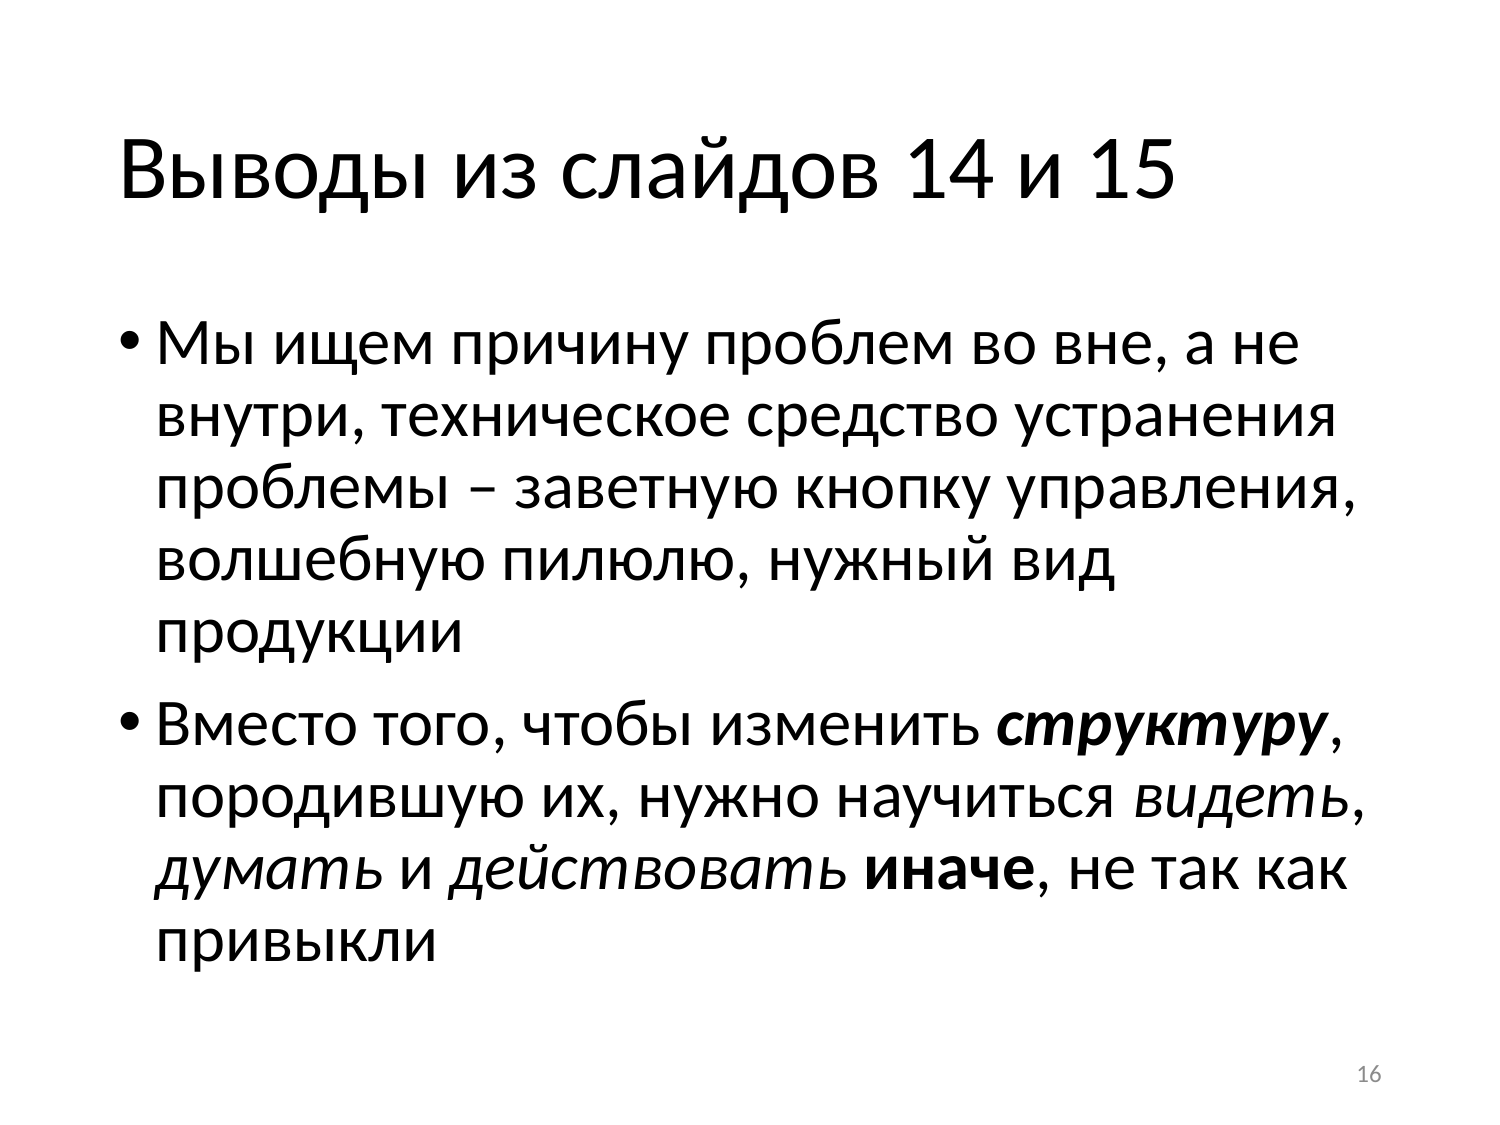

# Выводы из слайдов 14 и 15
Мы ищем причину проблем во вне, а не внутри, техническое средство устранения проблемы – заветную кнопку управления, волшебную пилюлю, нужный вид продукции
Вместо того, чтобы изменить структуру, породившую их, нужно научиться видеть, думать и действовать иначе, не так как привыкли
16